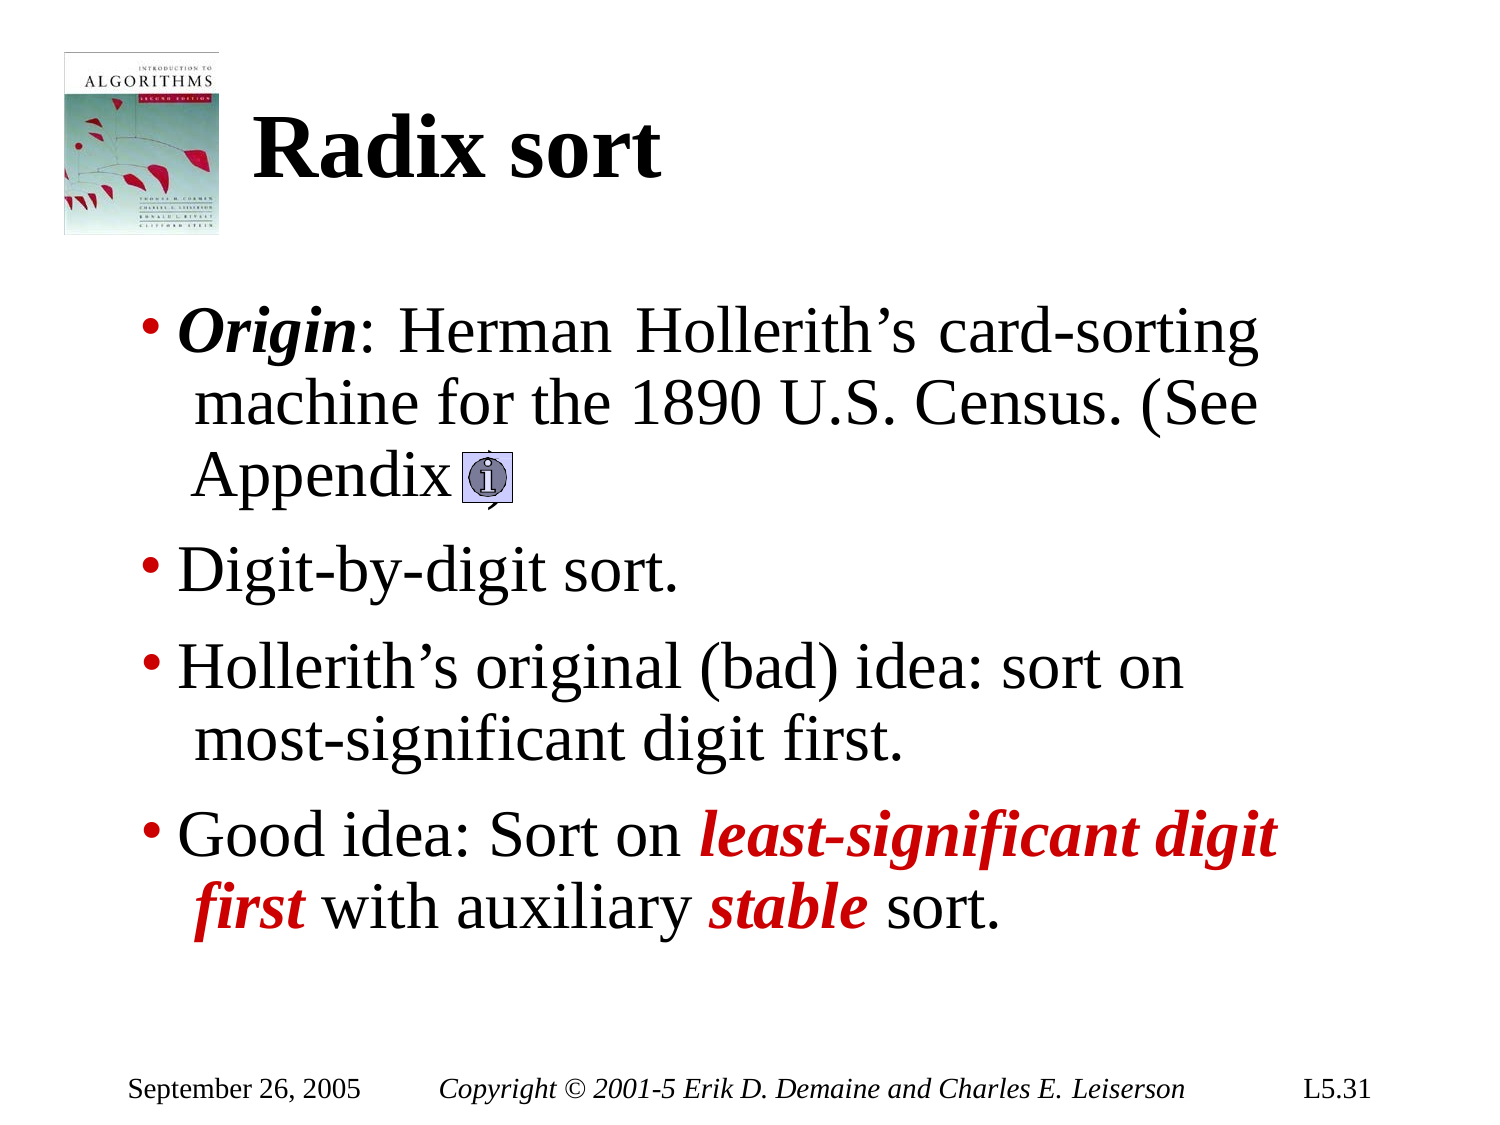

# Radix sort
Origin: Herman Hollerith’s card-sorting  machine for the 1890 U.S. Census. (See  Appendix .)
Digit-by-digit sort.
Hollerith’s original (bad) idea: sort on  most-significant digit first.
Good idea: Sort on least-significant digit  first with auxiliary stable sort.

September 26, 2005
Copyright © 2001-5 Erik D. Demaine and Charles E. Leiserson
L5.31